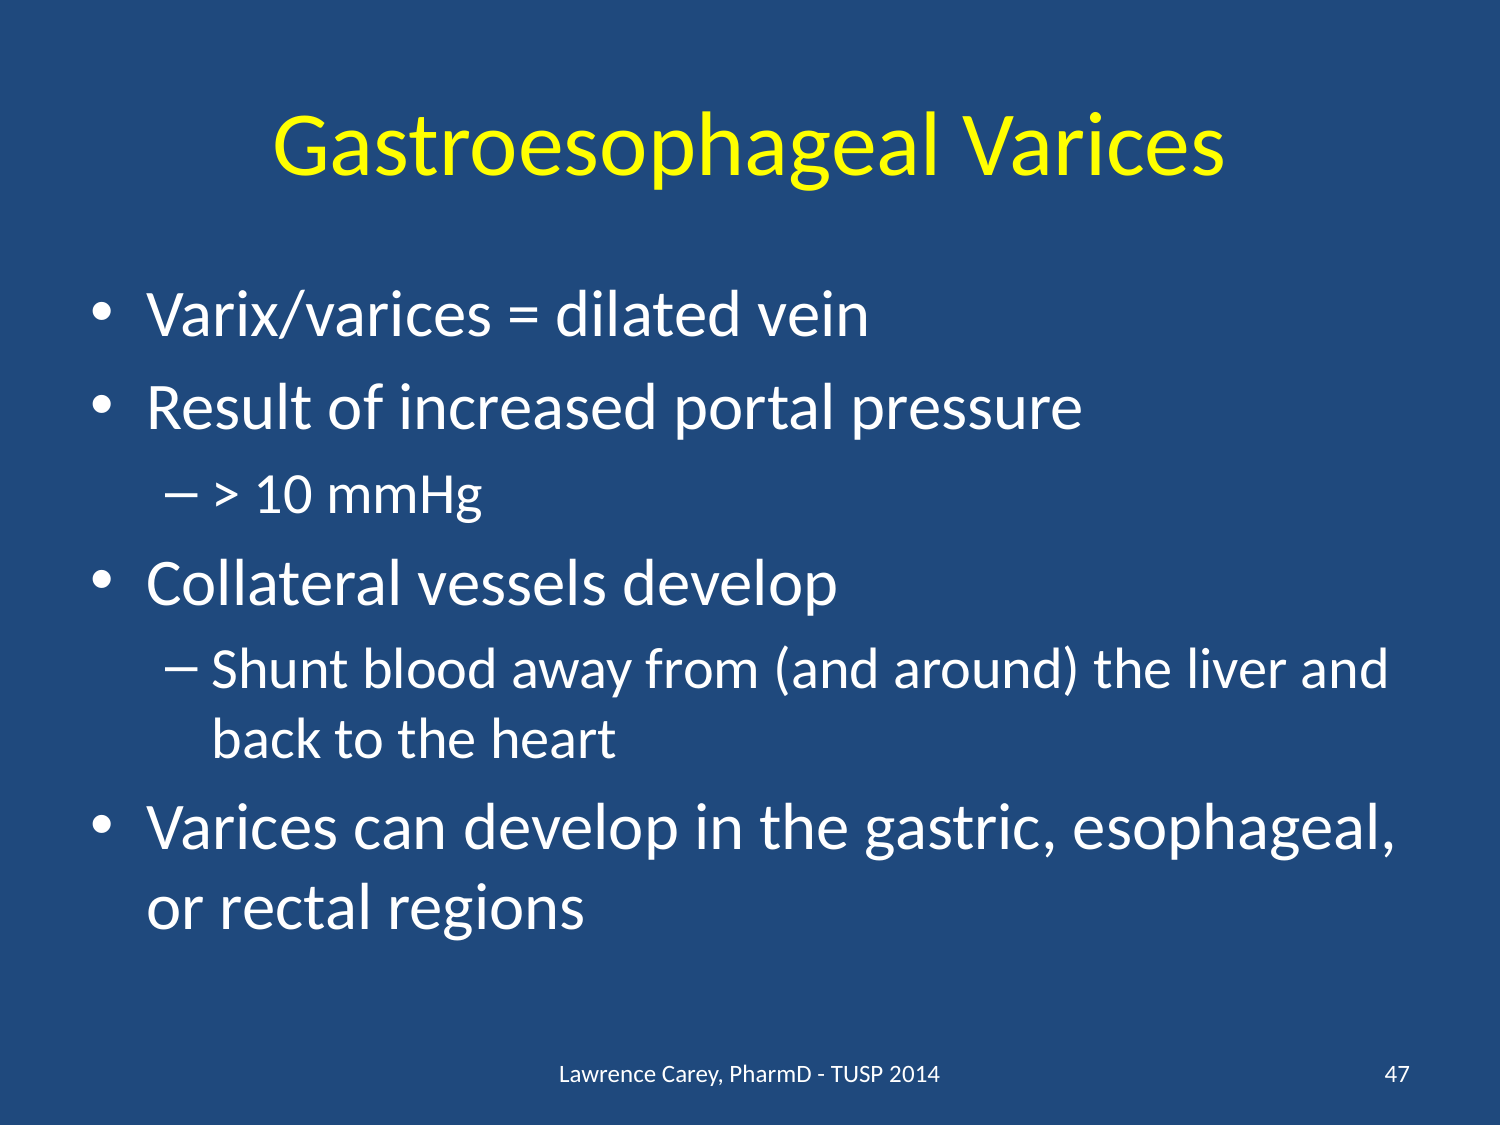

# Gastroesophageal Varices
Varix/varices = dilated vein
Result of increased portal pressure
> 10 mmHg
Collateral vessels develop
Shunt blood away from (and around) the liver and back to the heart
Varices can develop in the gastric, esophageal, or rectal regions
Lawrence Carey, PharmD - TUSP 2014
47